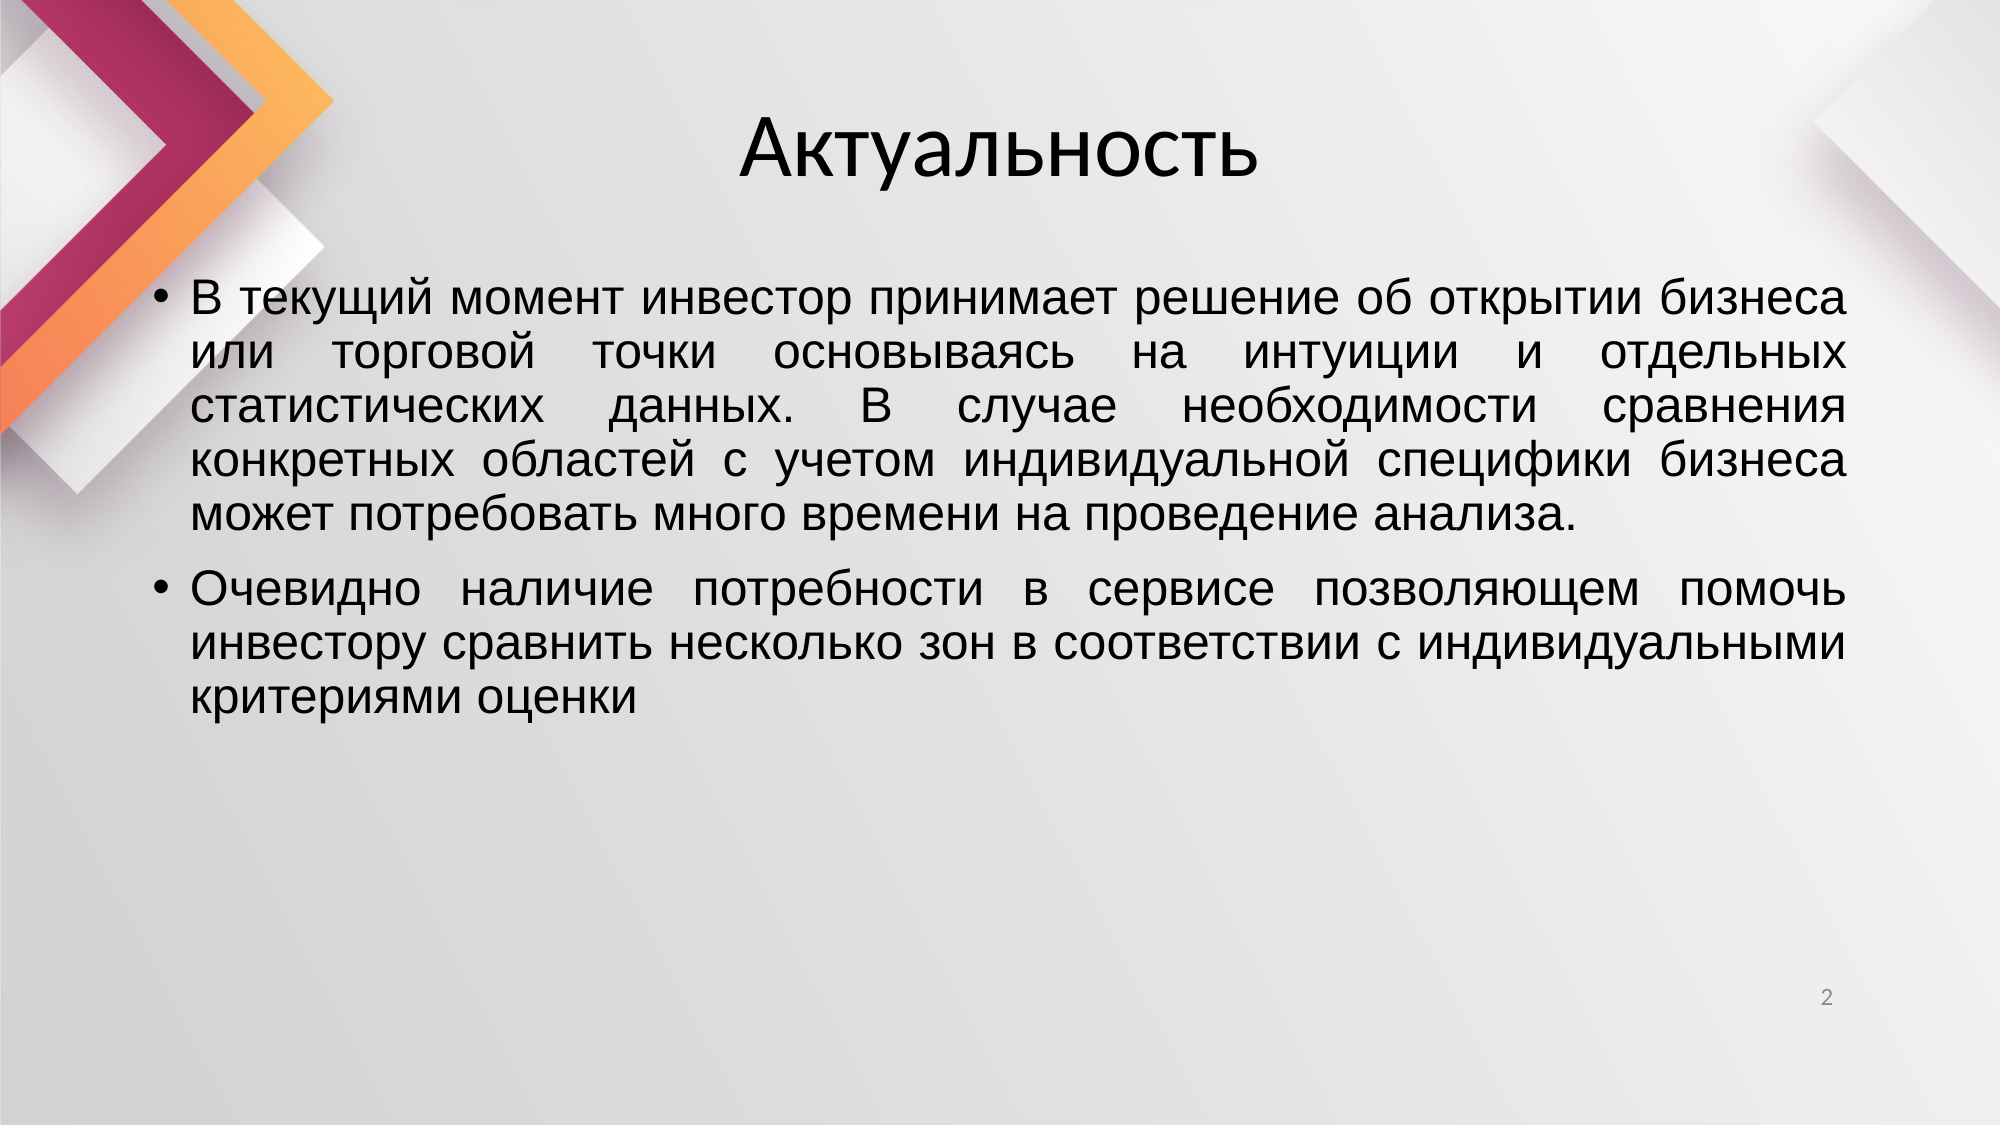

# Актуальность
В текущий момент инвестор принимает решение об открытии бизнеса или торговой точки основываясь на интуиции и отдельных статистических данных. В случае необходимости сравнения конкретных областей с учетом индивидуальной специфики бизнеса может потребовать много времени на проведение анализа.
Очевидно наличие потребности в сервисе позволяющем помочь инвестору сравнить несколько зон в соответствии с индивидуальными критериями оценки
2